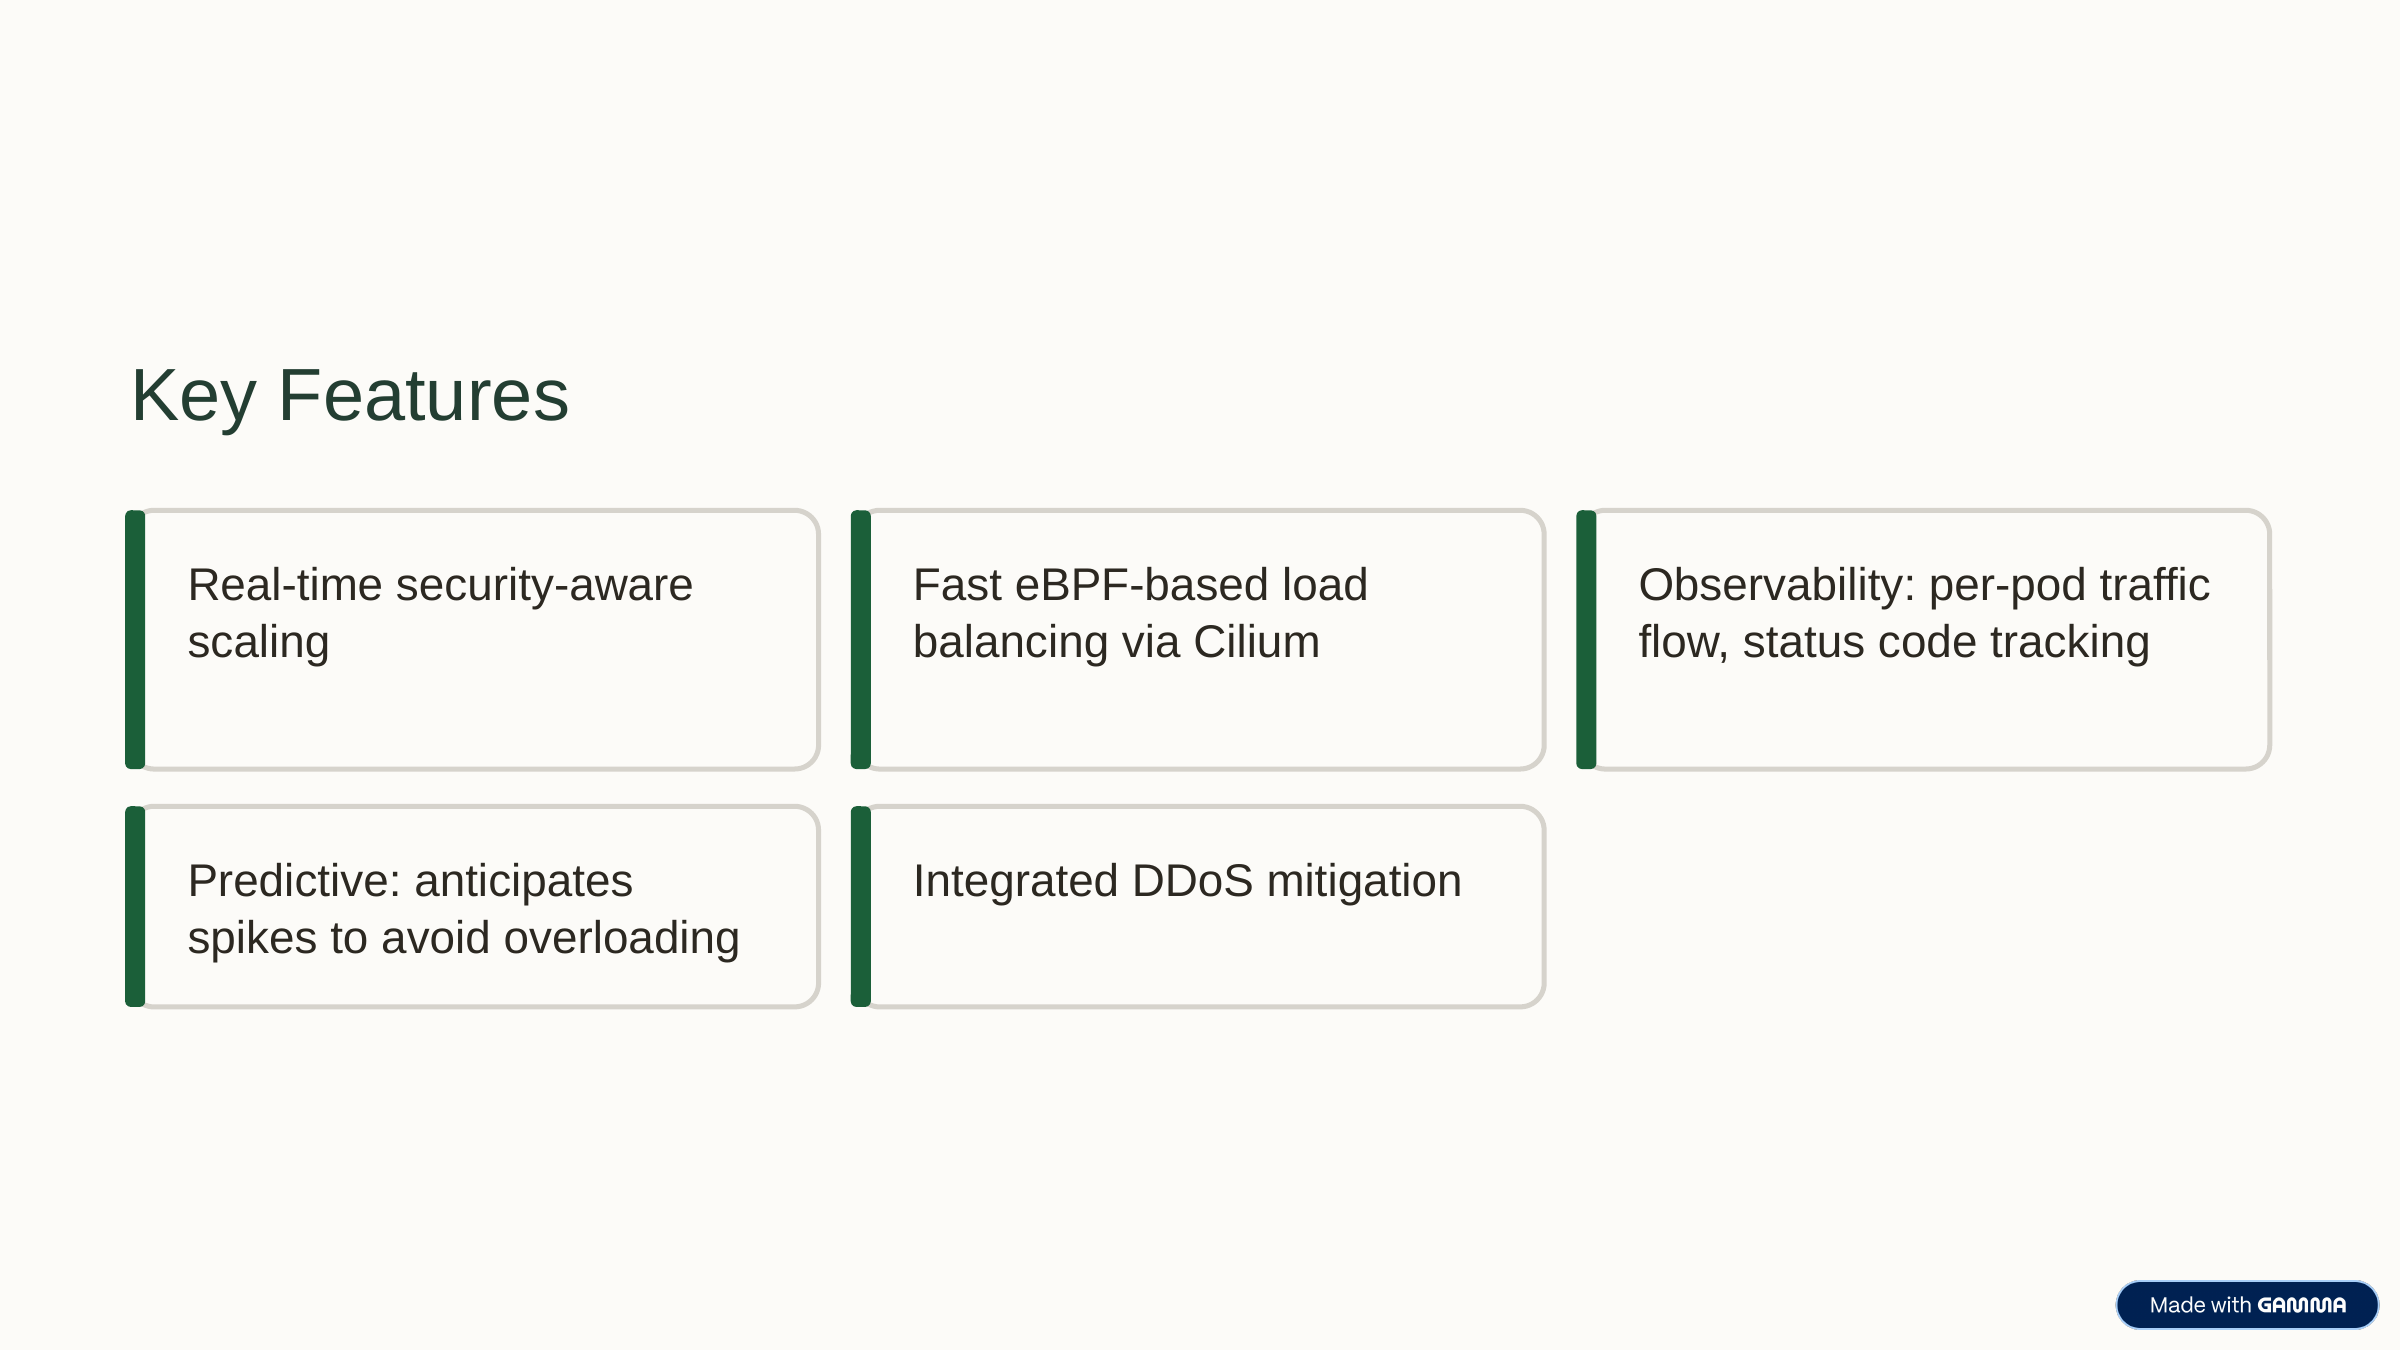

Key Features

Real-time security-aware scaling
Fast eBPF-based load balancing via Cilium
Observability: per-pod traffic flow, status code tracking

Predictive: anticipates spikes to avoid overloading
Integrated DDoS mitigation